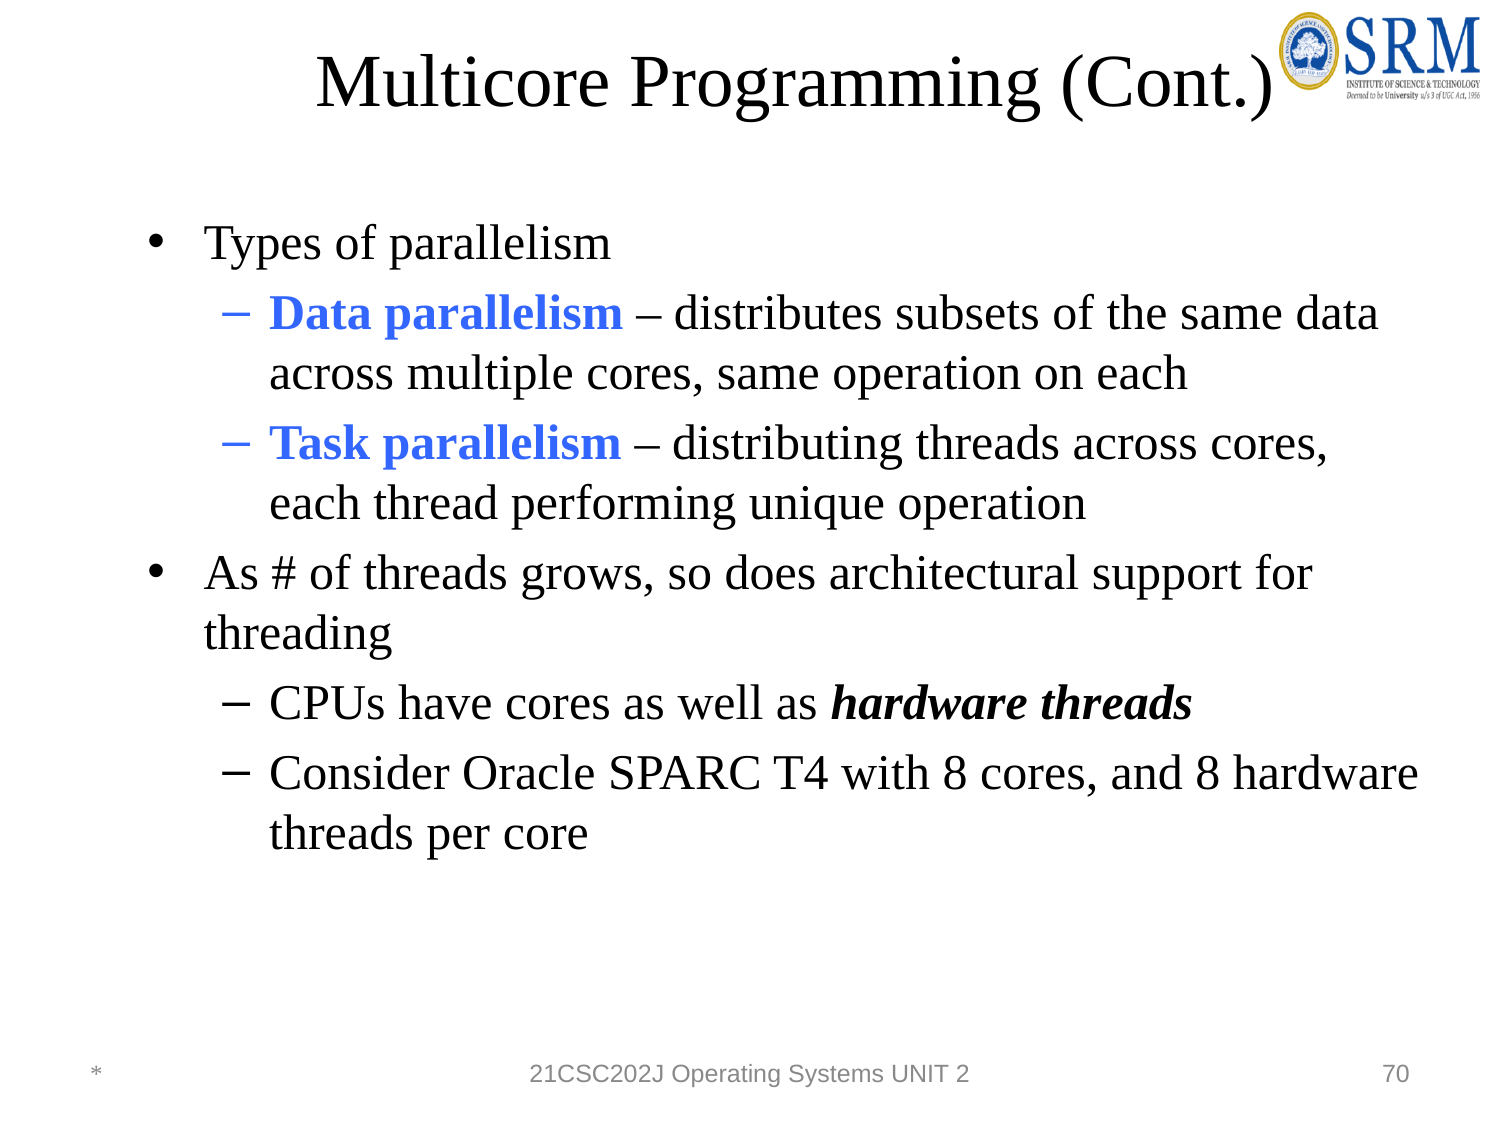

# Multicore Programming (Cont.)
Types of parallelism
Data parallelism – distributes subsets of the same data across multiple cores, same operation on each
Task parallelism – distributing threads across cores, each thread performing unique operation
As # of threads grows, so does architectural support for threading
CPUs have cores as well as hardware threads
Consider Oracle SPARC T4 with 8 cores, and 8 hardware threads per core

*
21CSC202J Operating Systems UNIT 2
70